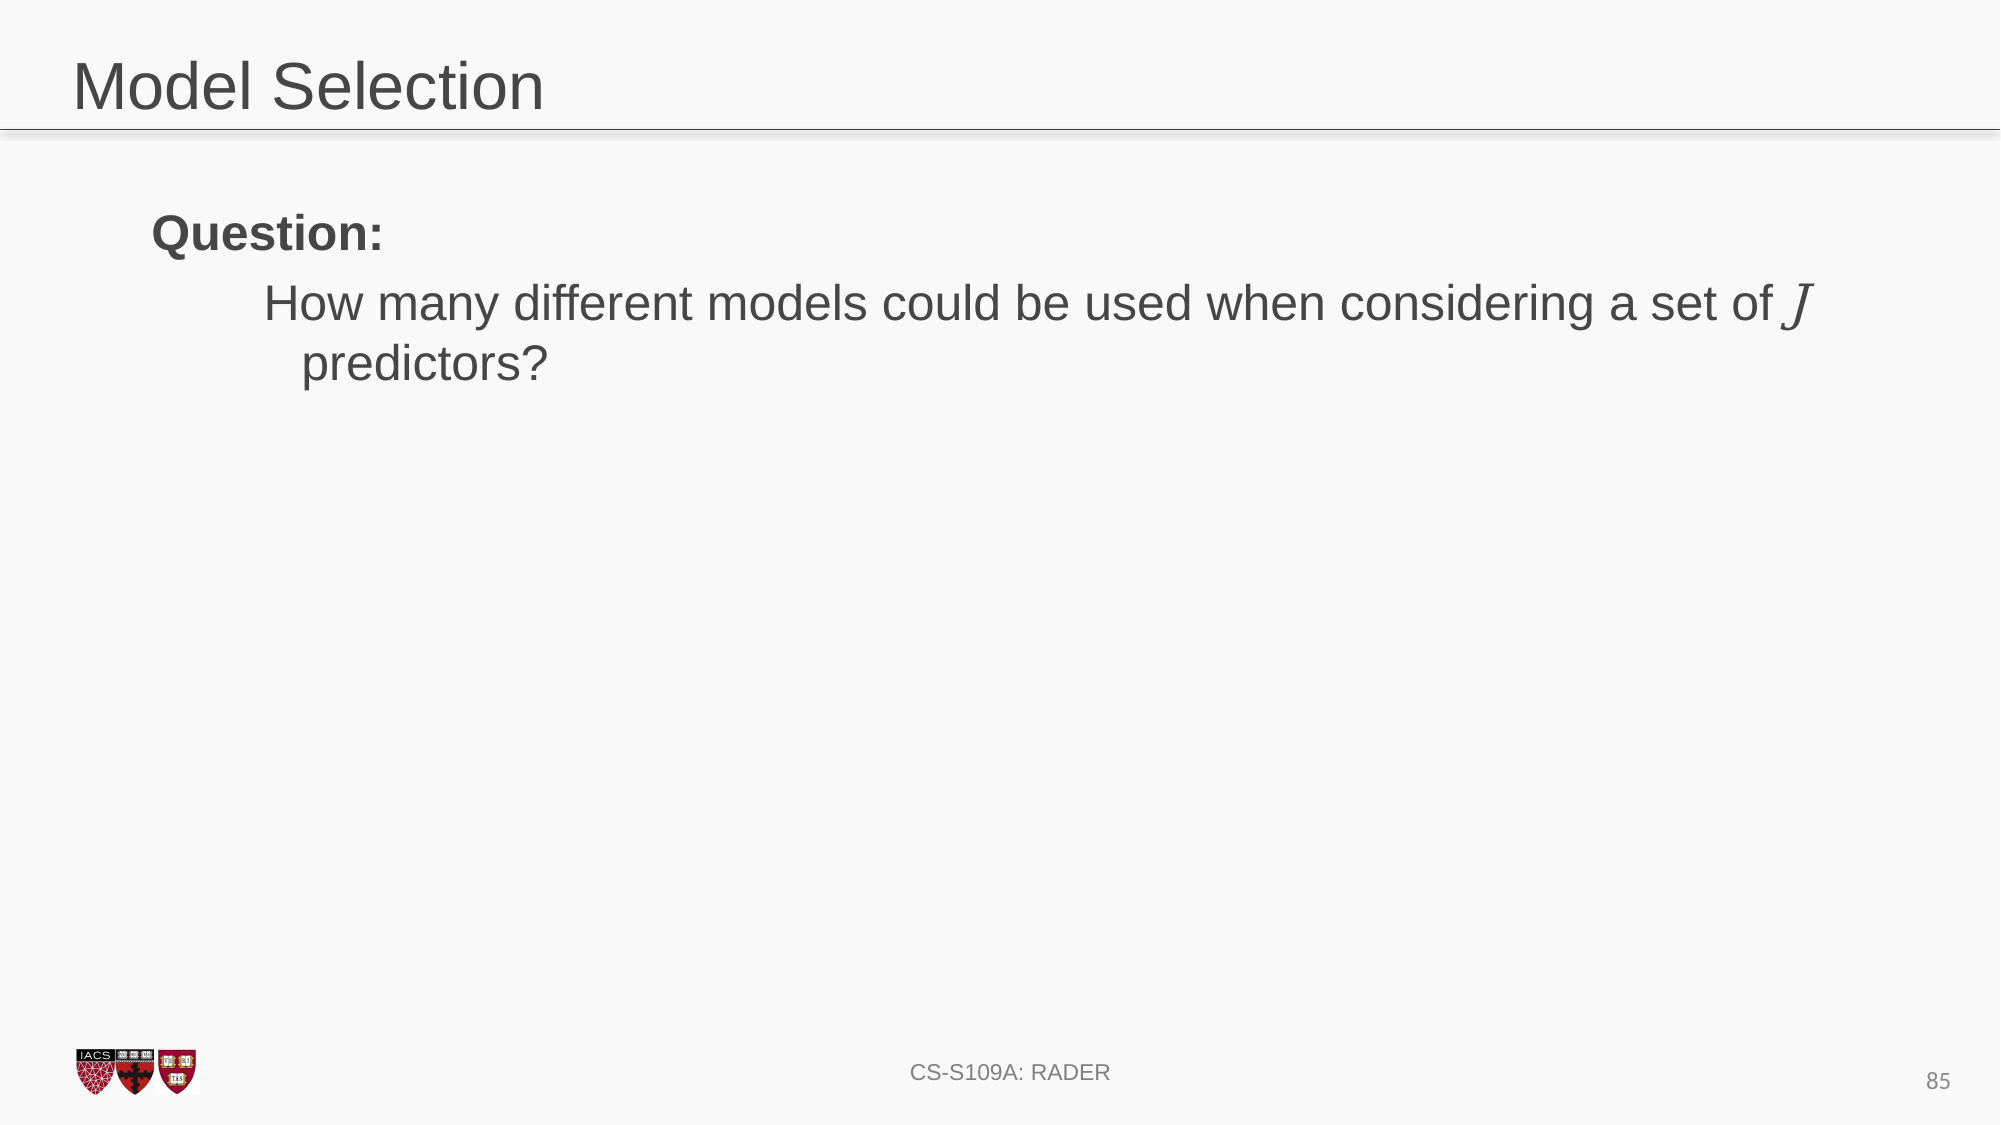

# Model Selection
Question:
        How many different models could be used when considering a set of J 	predictors?

85